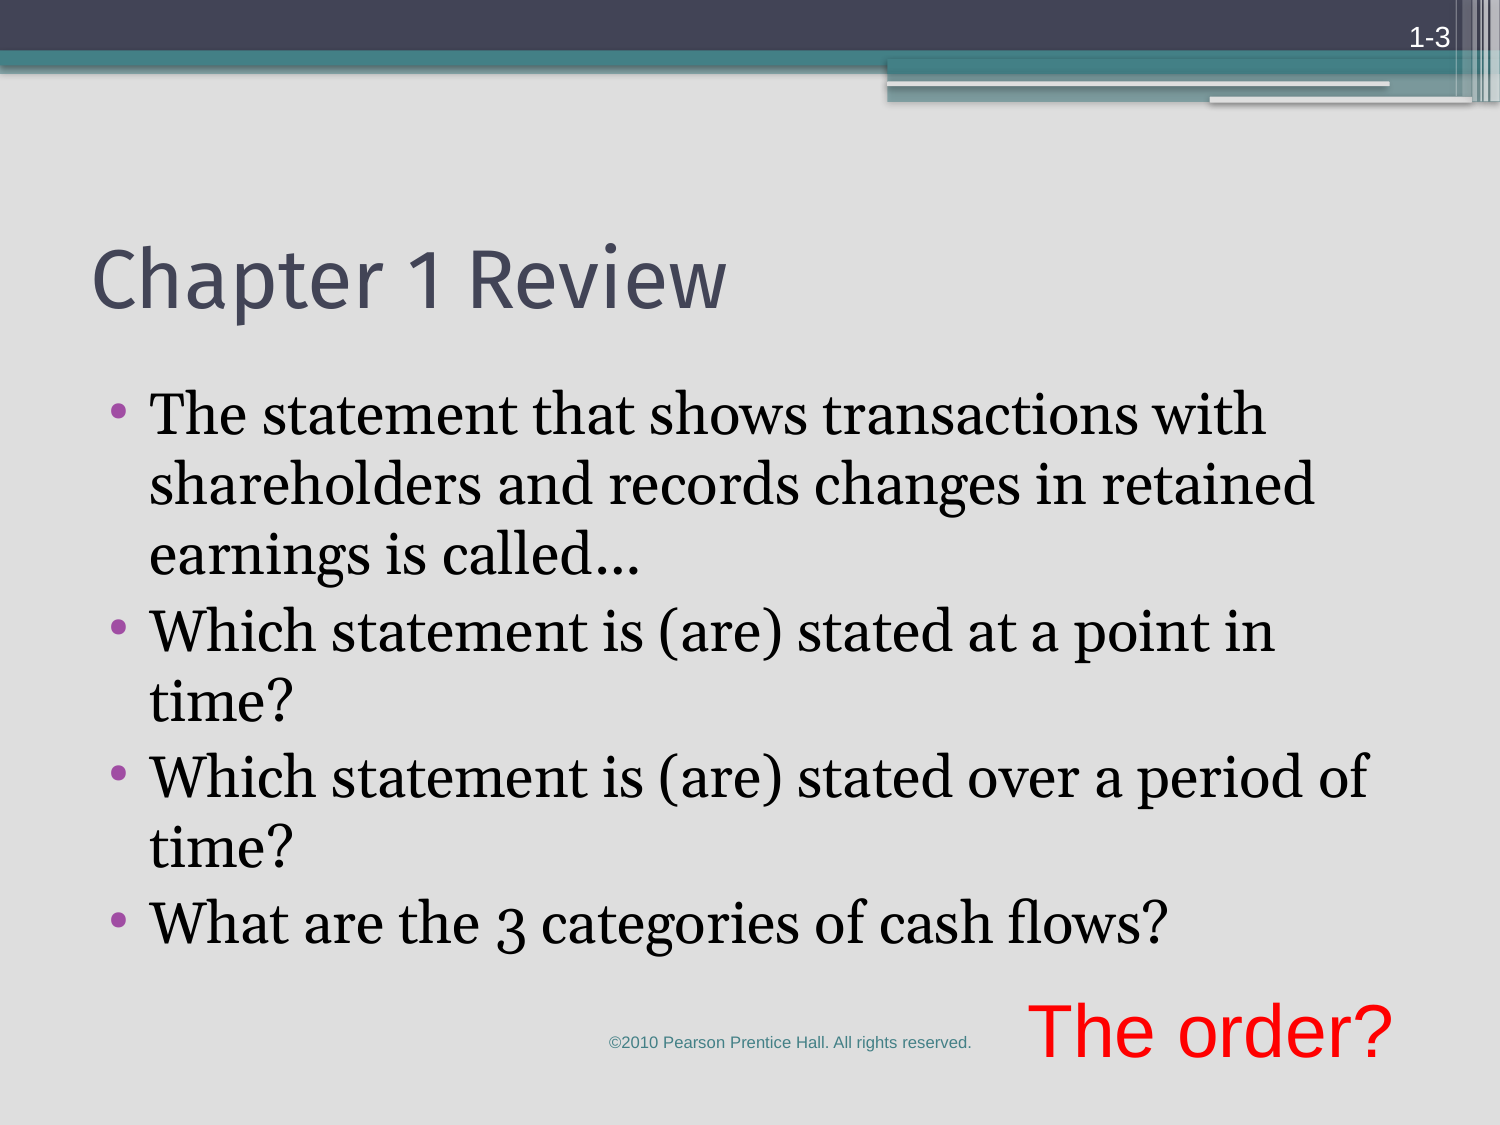

1-3
# Chapter 1 Review
The statement that shows transactions with shareholders and records changes in retained earnings is called…
Which statement is (are) stated at a point in time?
Which statement is (are) stated over a period of time?
What are the 3 categories of cash flows?
The order?
©2010 Pearson Prentice Hall. All rights reserved.